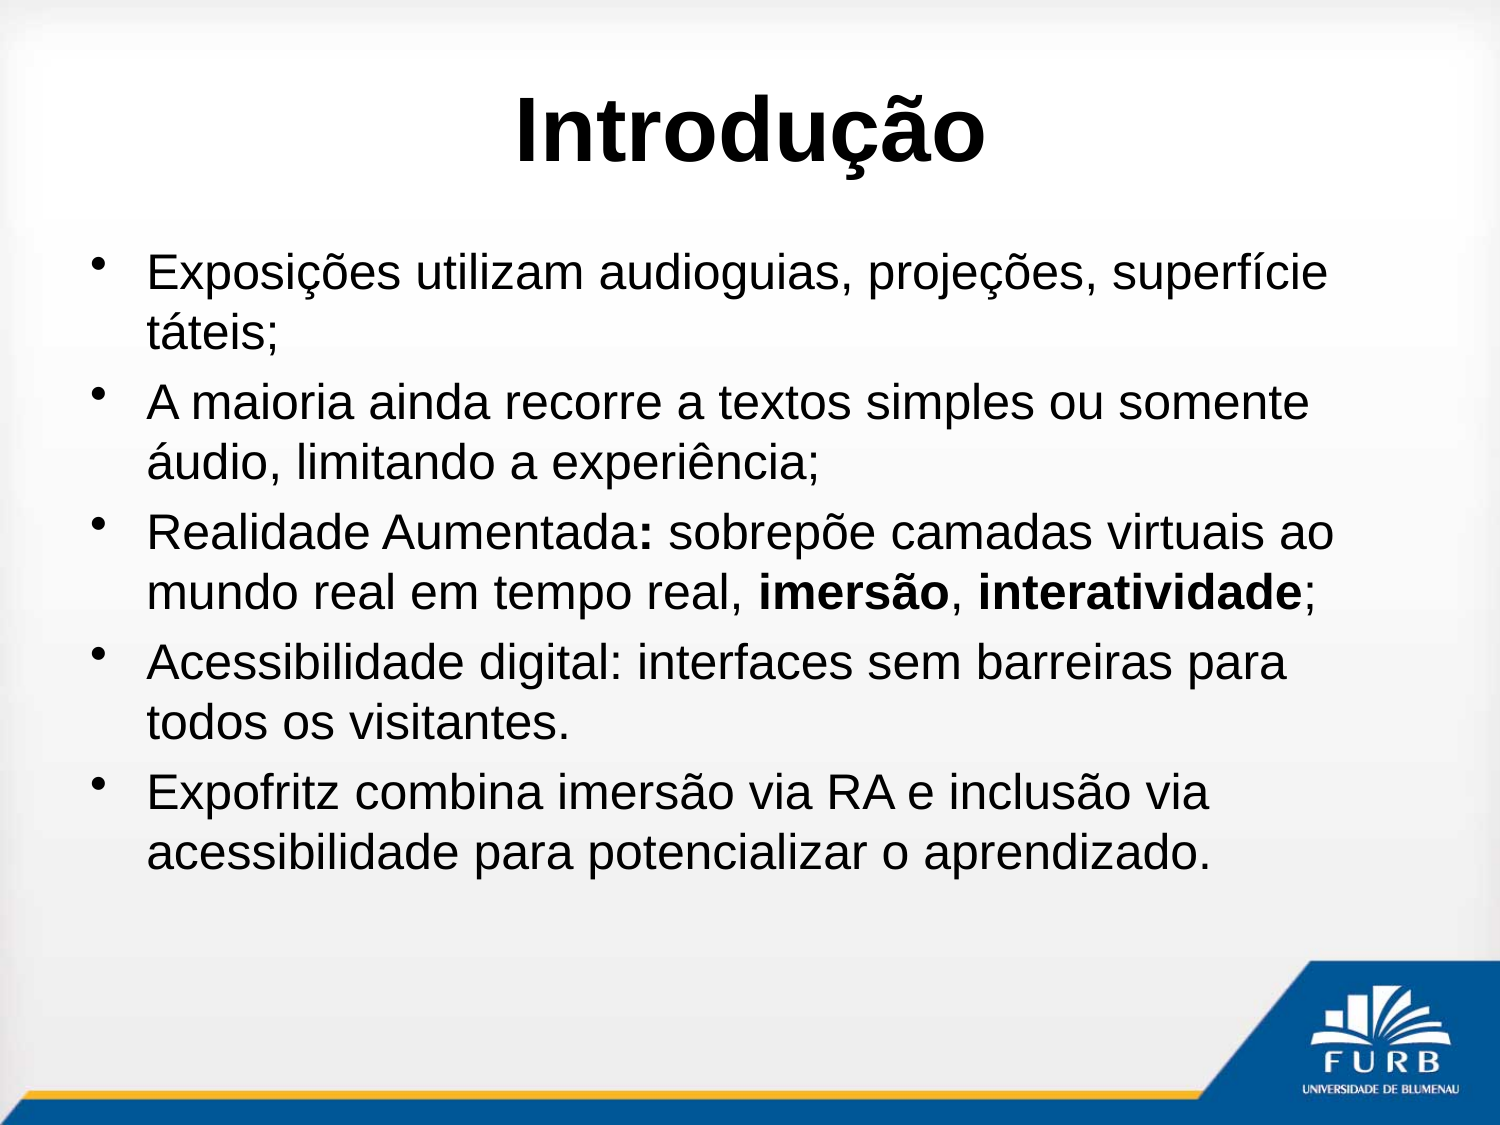

# Introdução
Exposições utilizam audioguias, projeções, superfície táteis;
A maioria ainda recorre a textos simples ou somente áudio, limitando a experiência;
Realidade Aumentada: sobrepõe camadas virtuais ao mundo real em tempo real, imersão, interatividade;
Acessibilidade digital: interfaces sem barreiras para todos os visitantes.
Expofritz combina imersão via RA e inclusão via acessibilidade para potencializar o aprendizado.